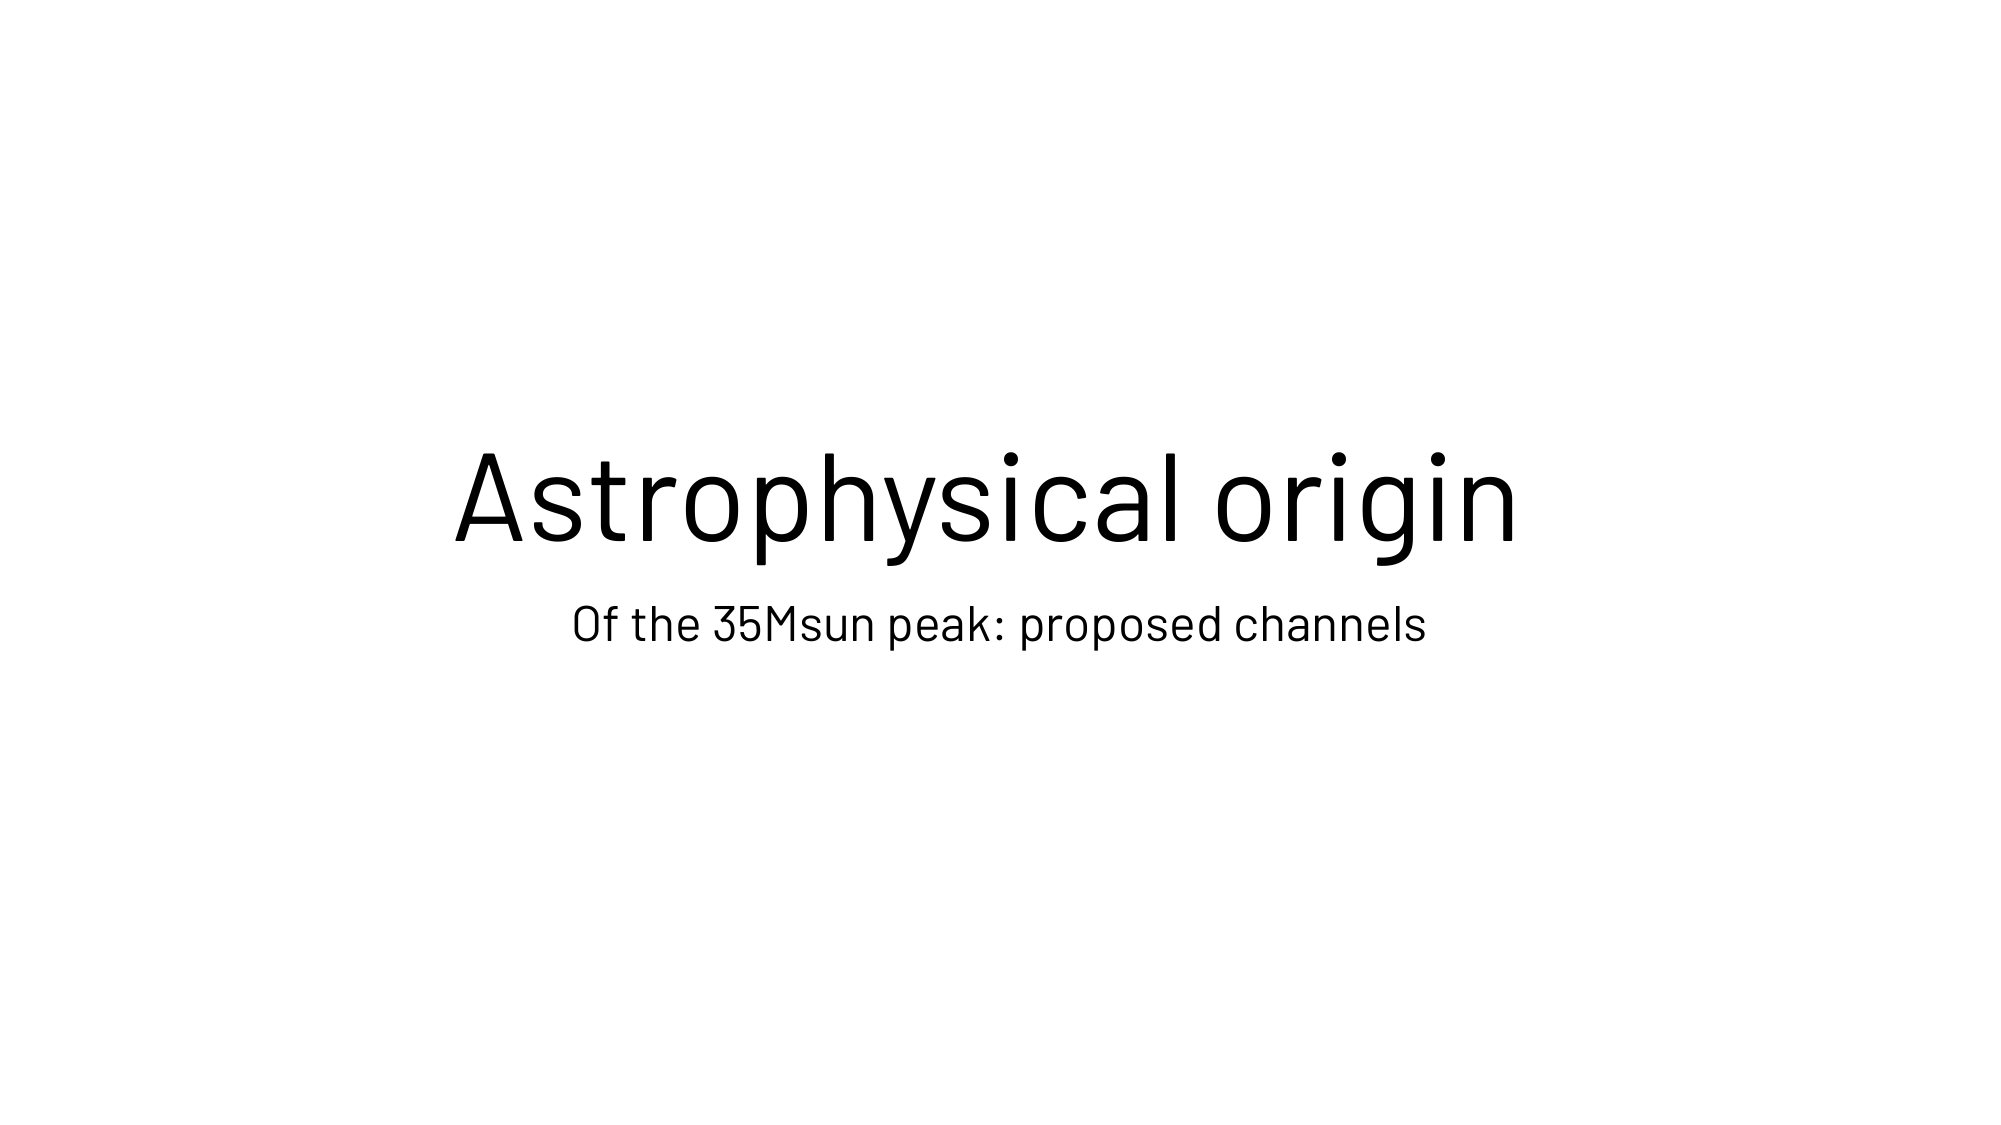

# Astrophysical origin
Of the 35Msun peak: proposed channels